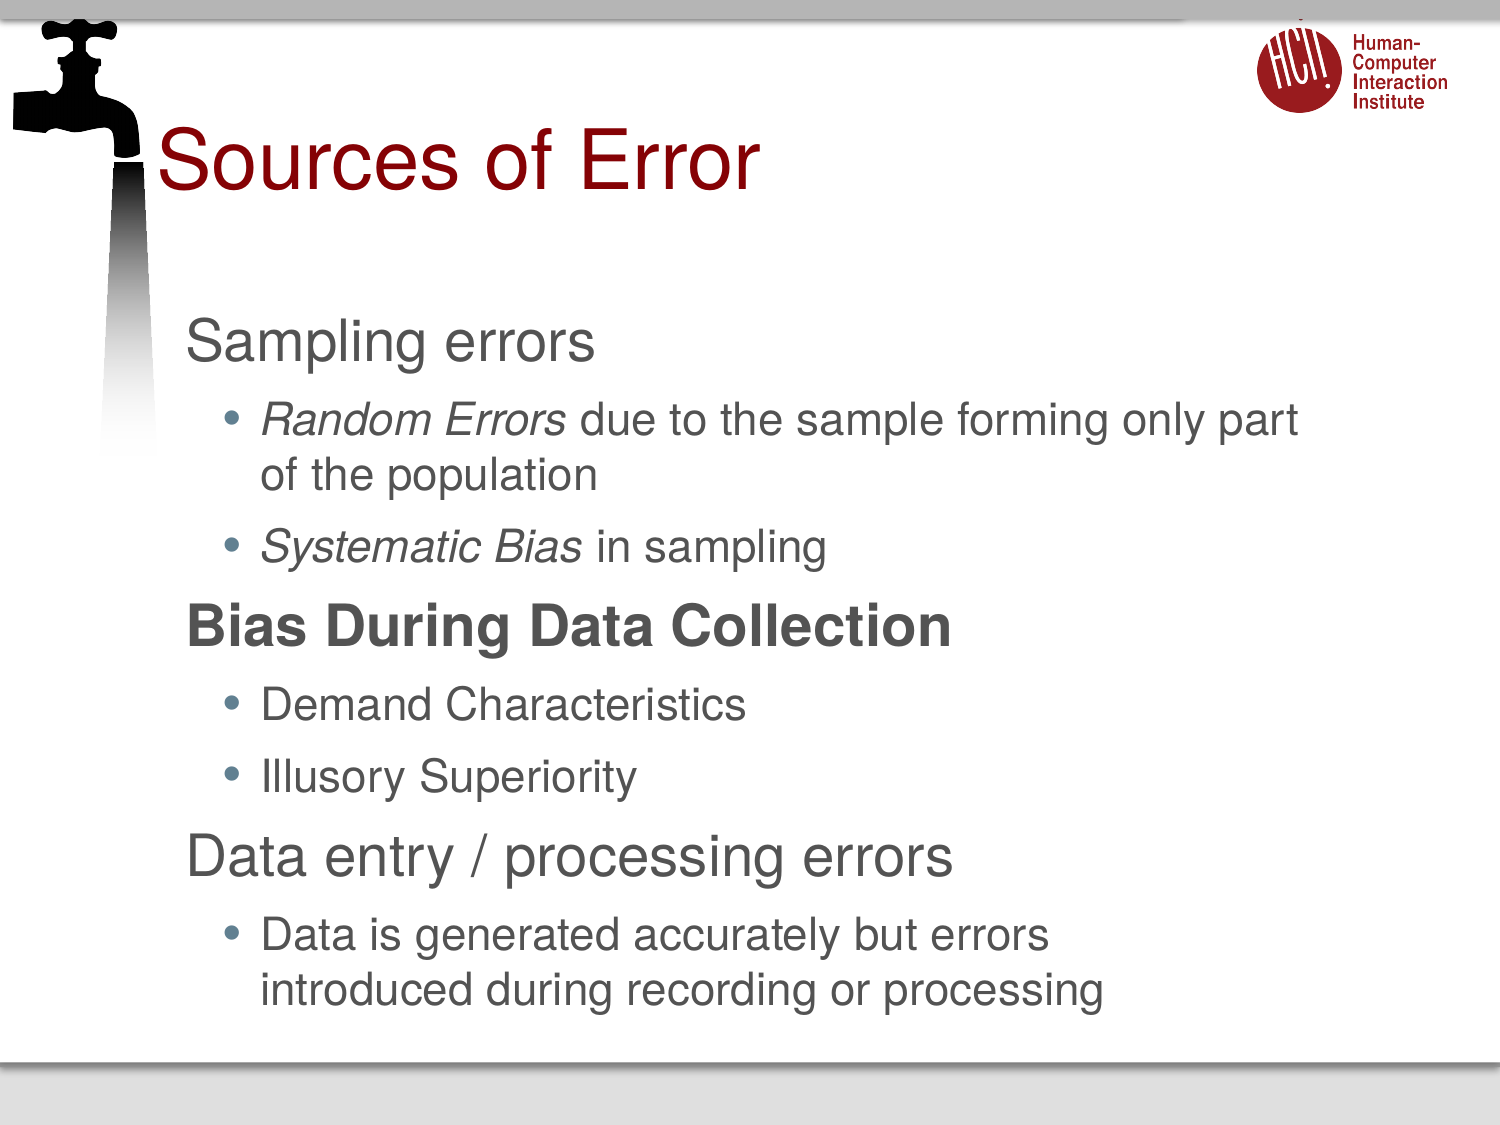

# Sources of Error
Sampling errors
Random Errors due to the sample forming only part of the population
Systematic Bias in sampling
Bias During Data Collection
Demand Characteristics
Illusory Superiority
Data entry / processing errors
Data is generated accurately but errors
introduced during recording or processing